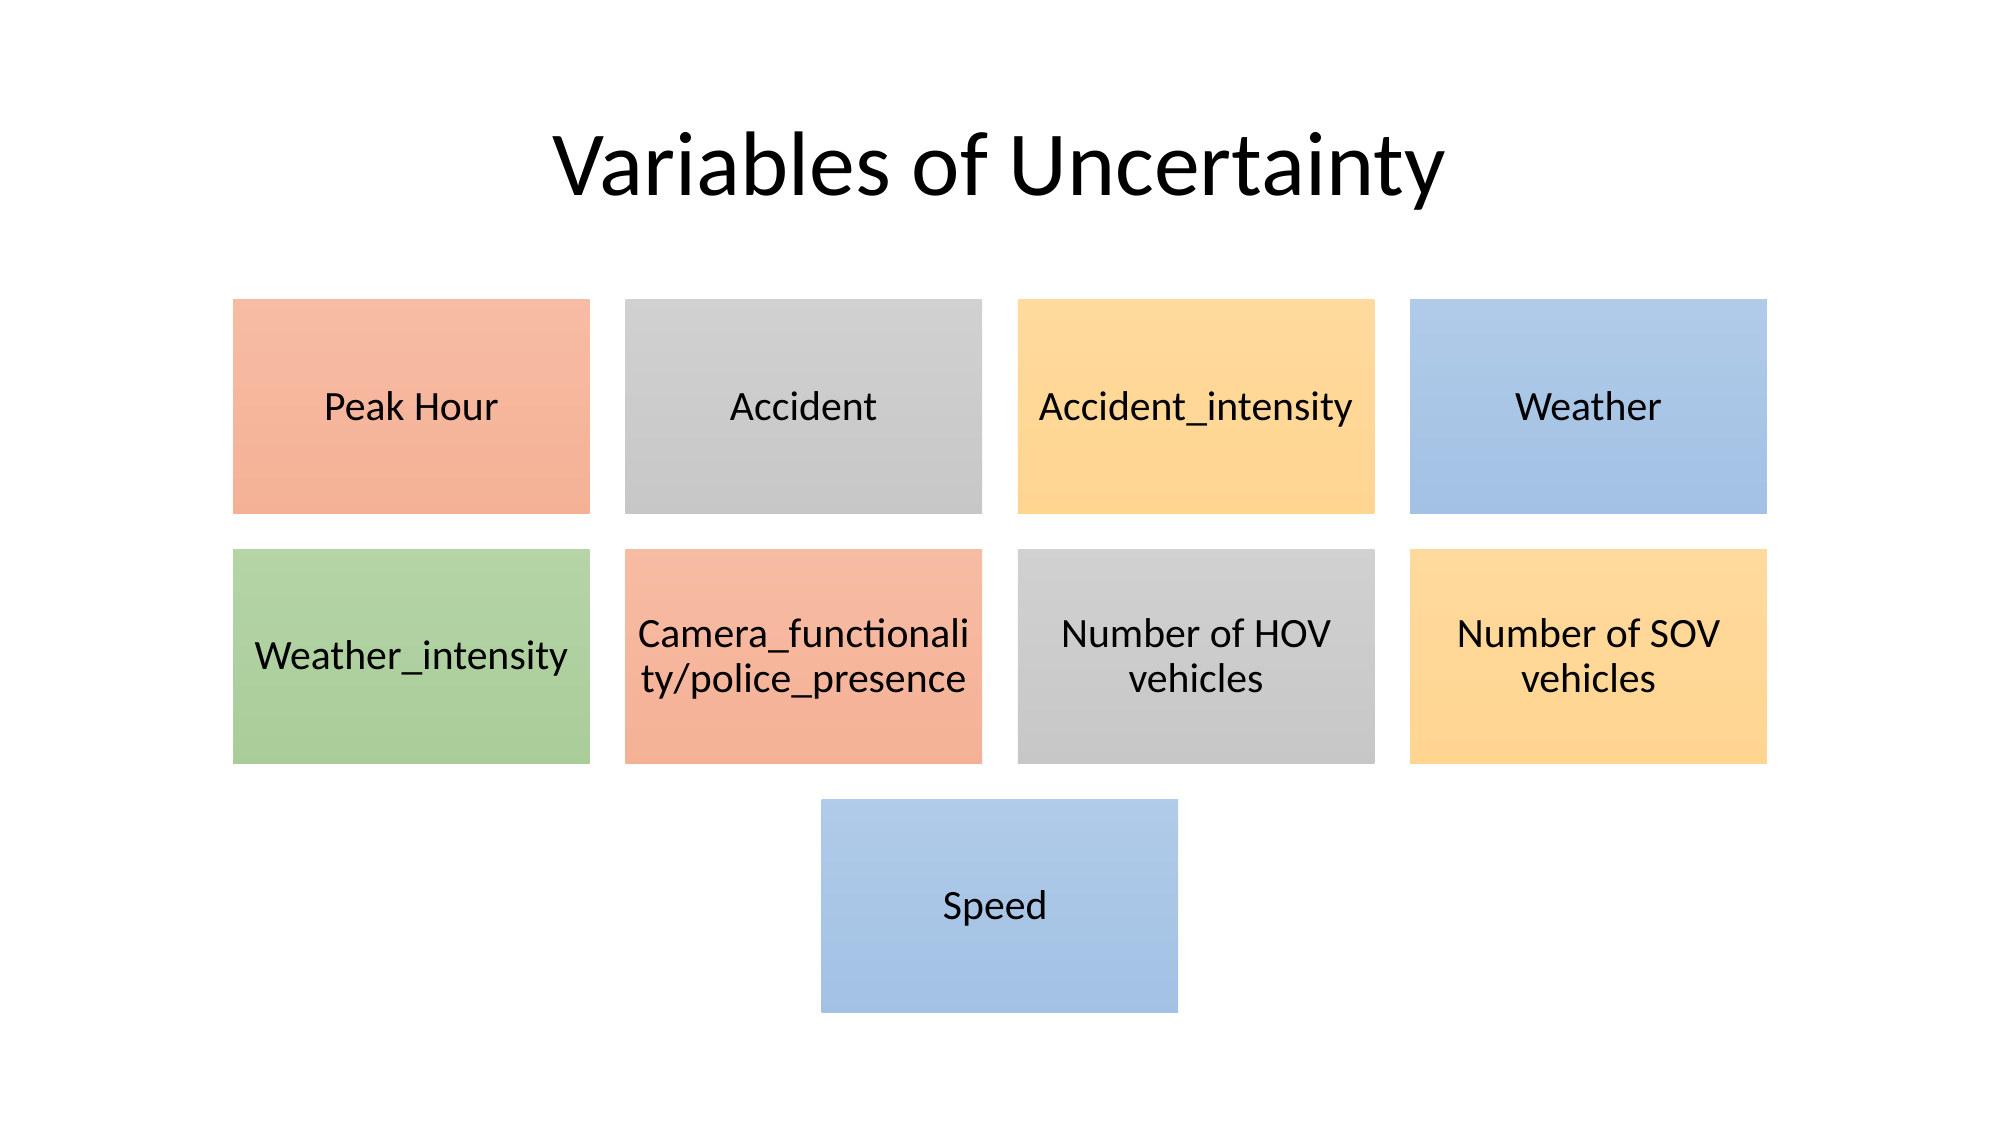

# Variables of Uncertainty
Peak Hour
Accident
Accident_intensity
Weather
Weather_intensity
Camera_functionality/police_presence
Number of HOV vehicles
Number of SOV vehicles
Speed